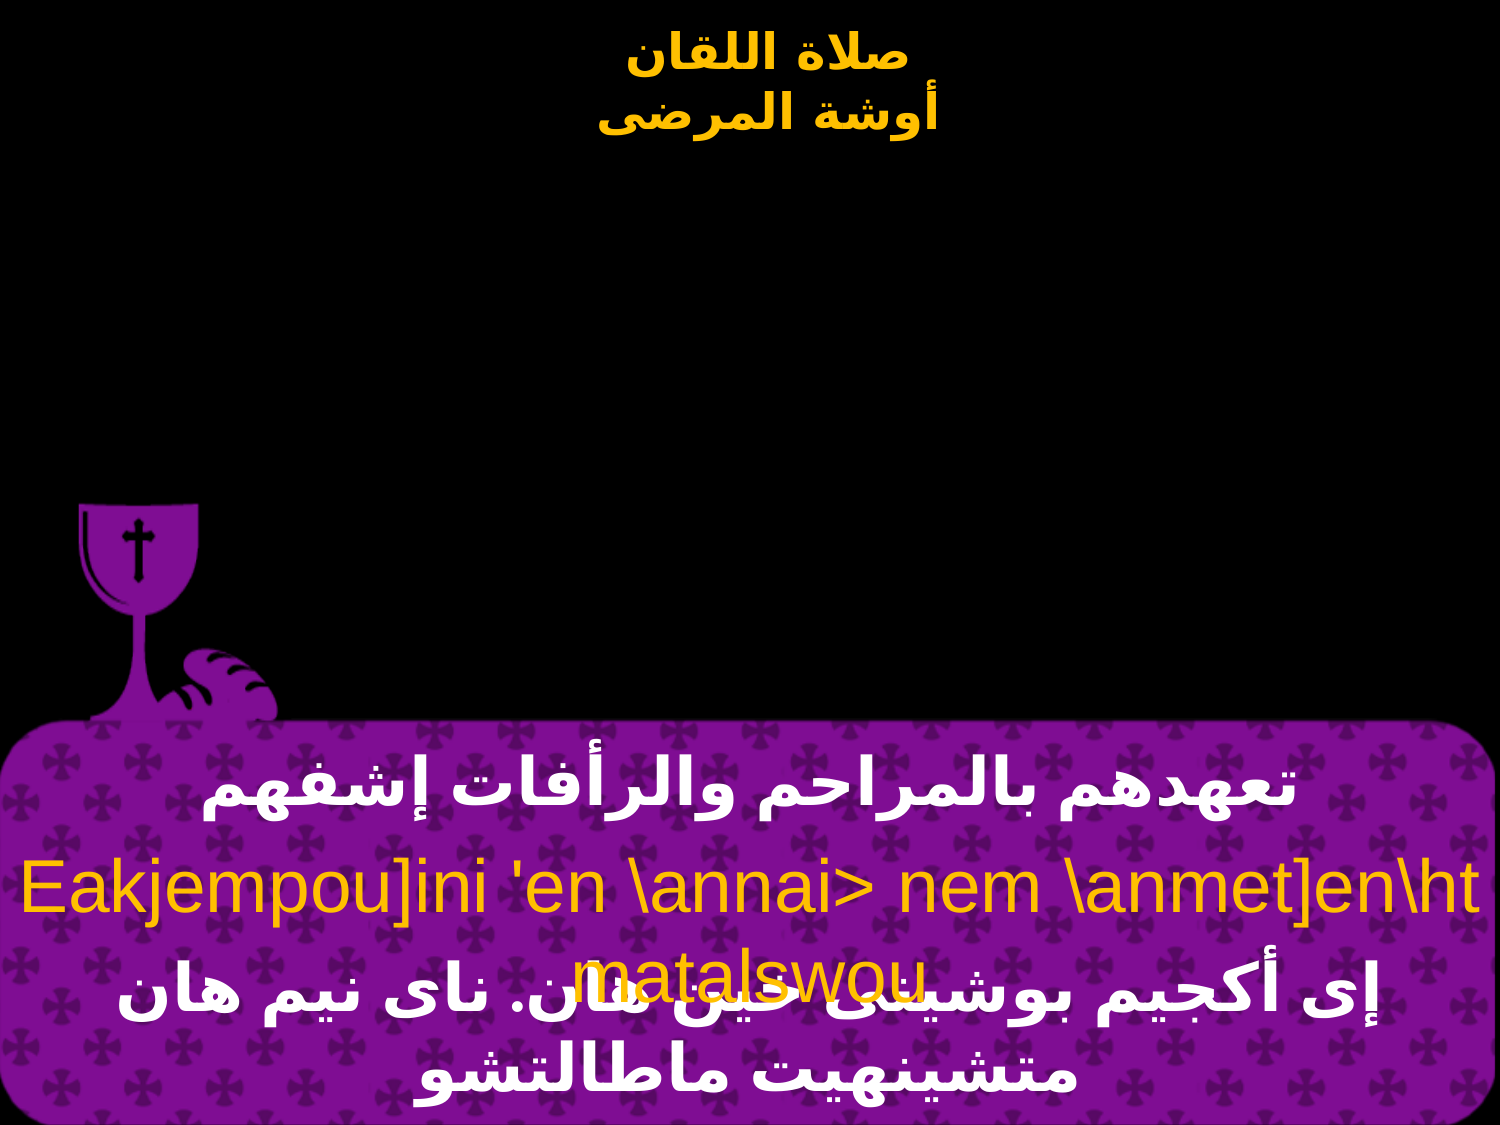

# تعهدهم بالمراحم والرأفات إشفهم
Eakjempou]ini 'en \annai> nem \anmet]en\ht matalswou
إى أكجيم بوشينى خين هان. ناى نيم هان متشينهيت ماطالتشو